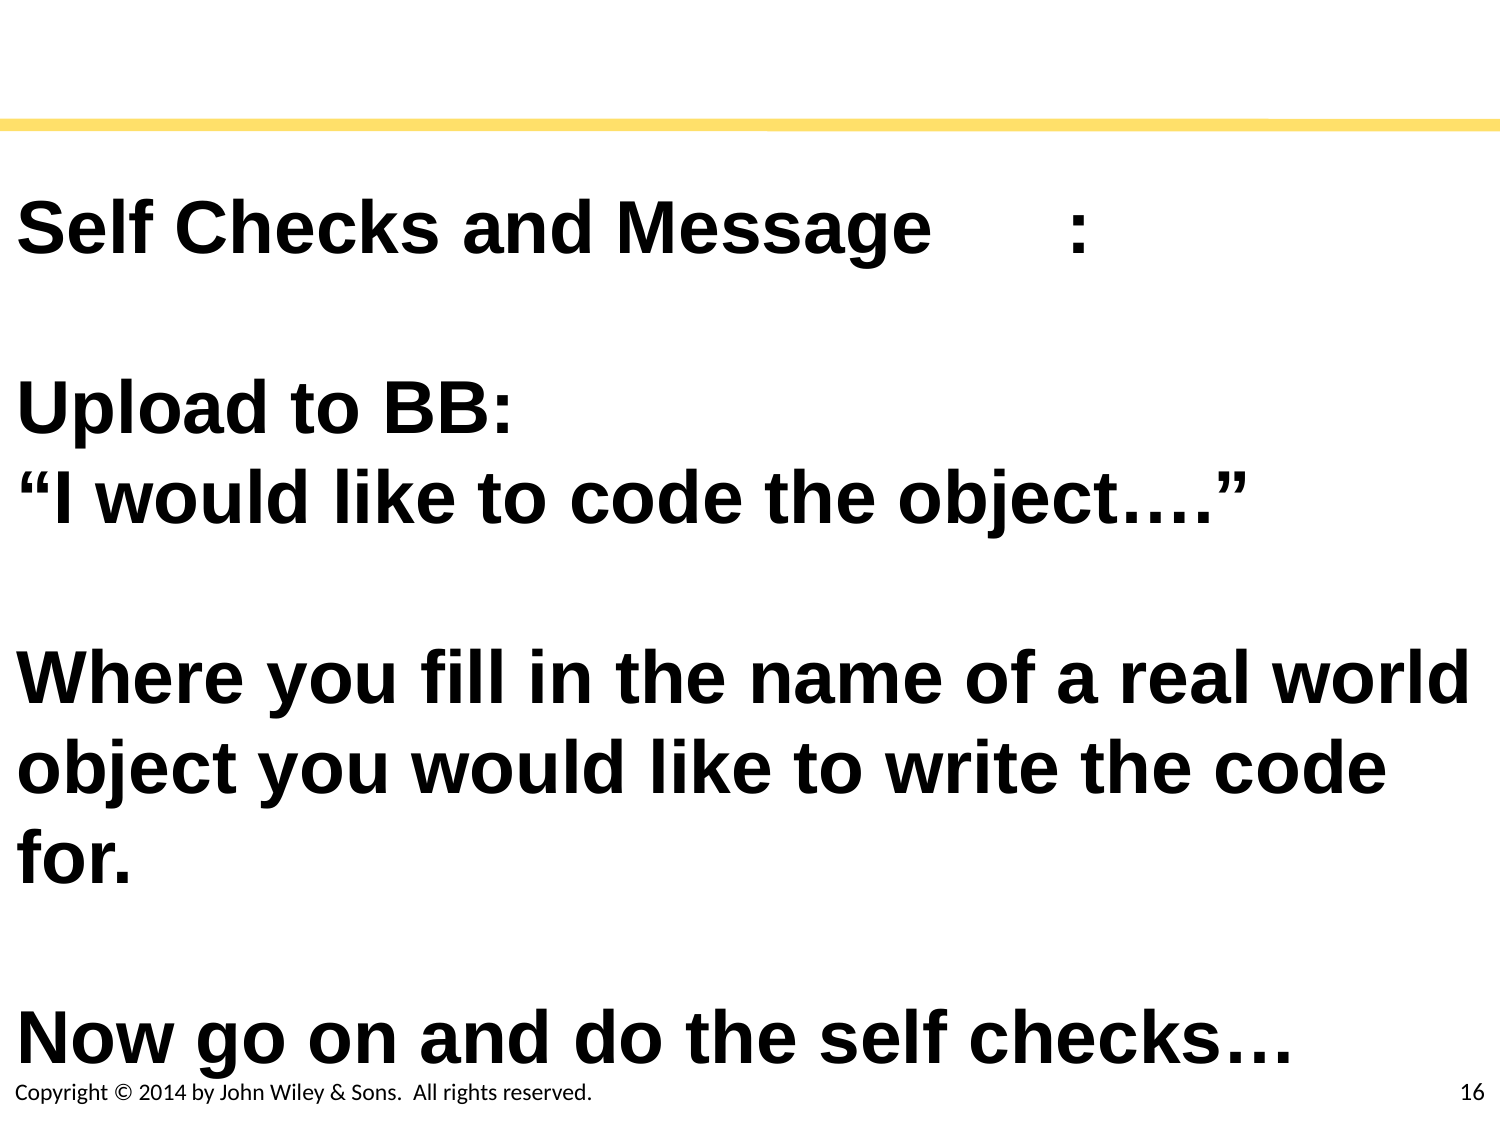

# Self Checks and Message	: Upload to BB: “I would like to code the object….” Where you fill in the name of a real world object you would like to write the code for. Now go on and do the self checks…